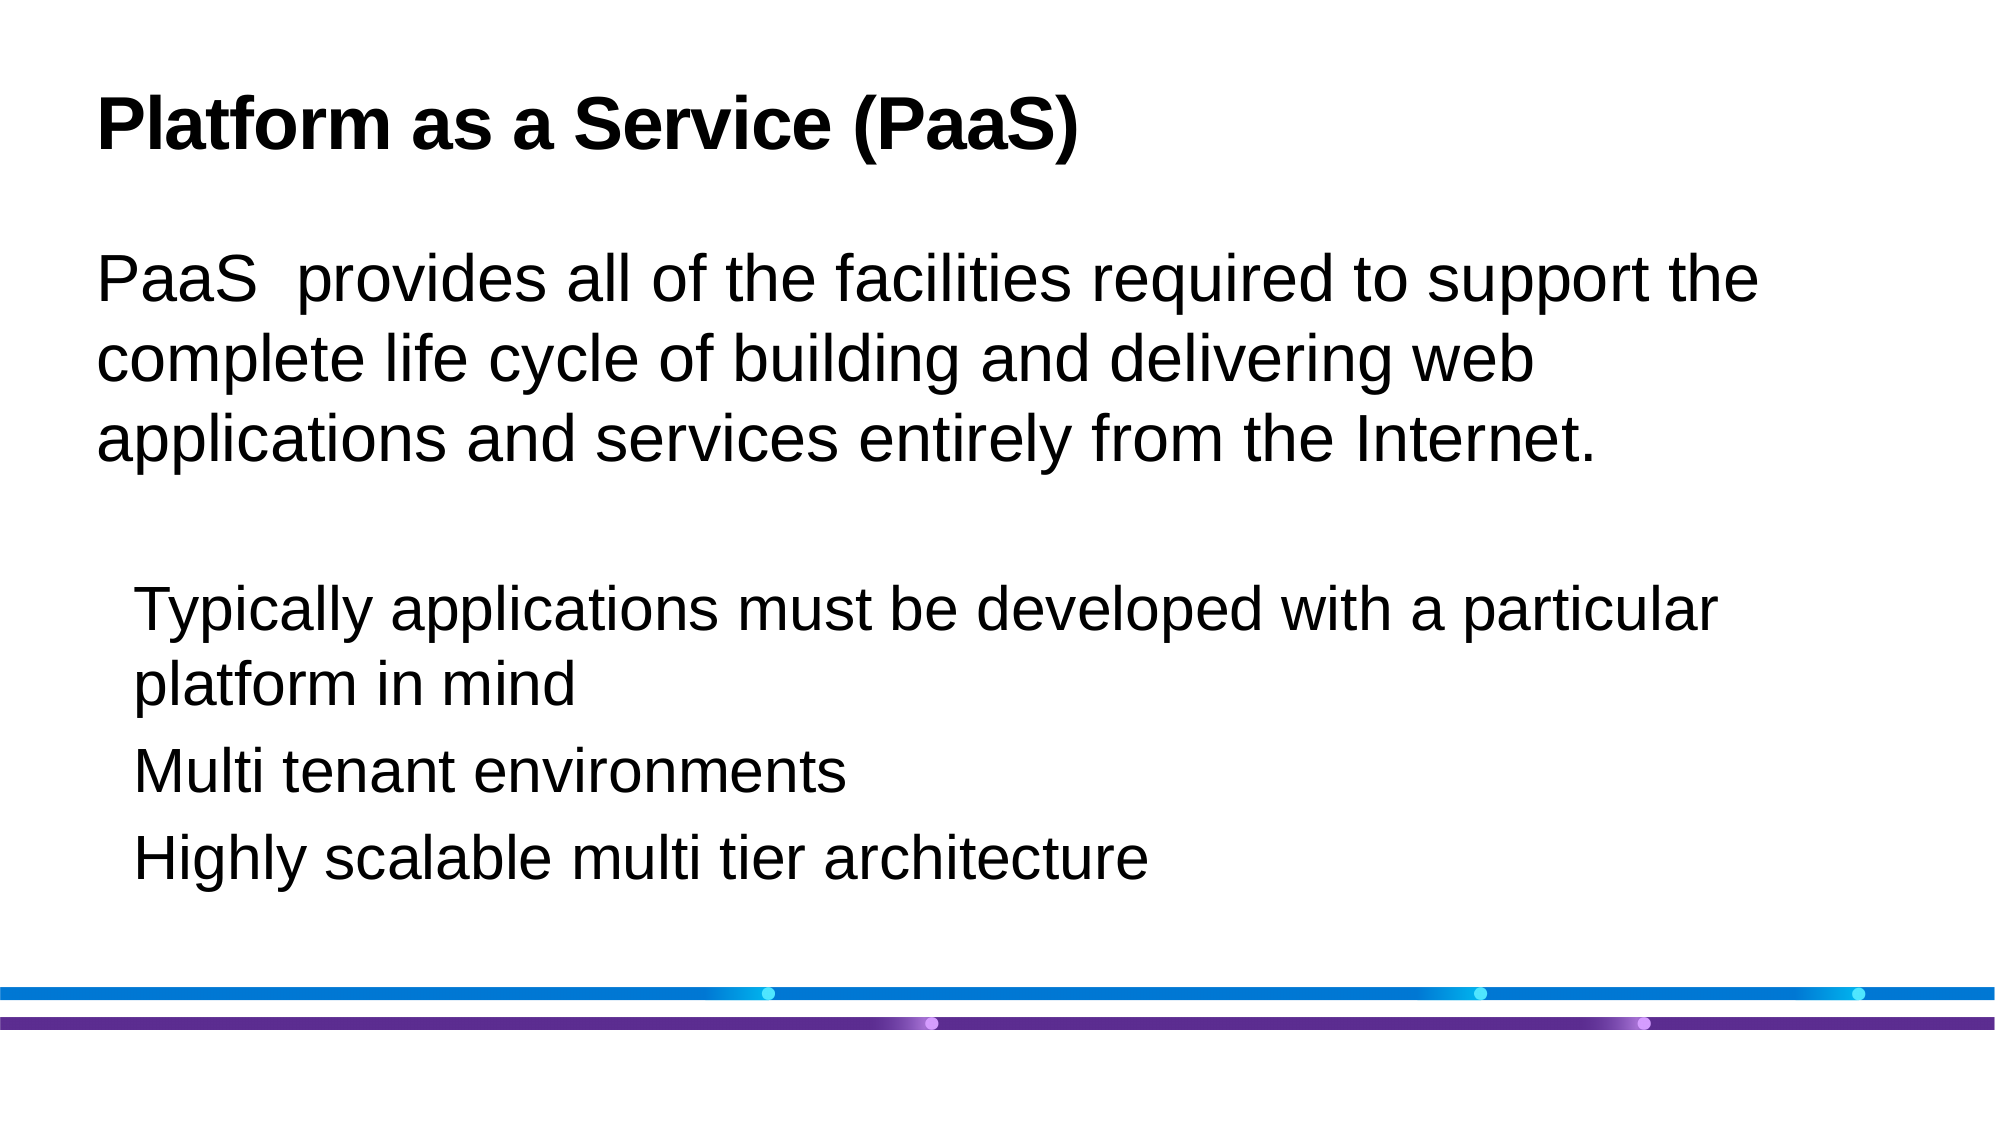

# Platform as a Service (PaaS)
PaaS  provides all of the facilities required to support the complete life cycle of building and delivering web applications and services entirely from the Internet.
Typically applications must be developed with a particular platform in mind
Multi tenant environments
Highly scalable multi tier architecture